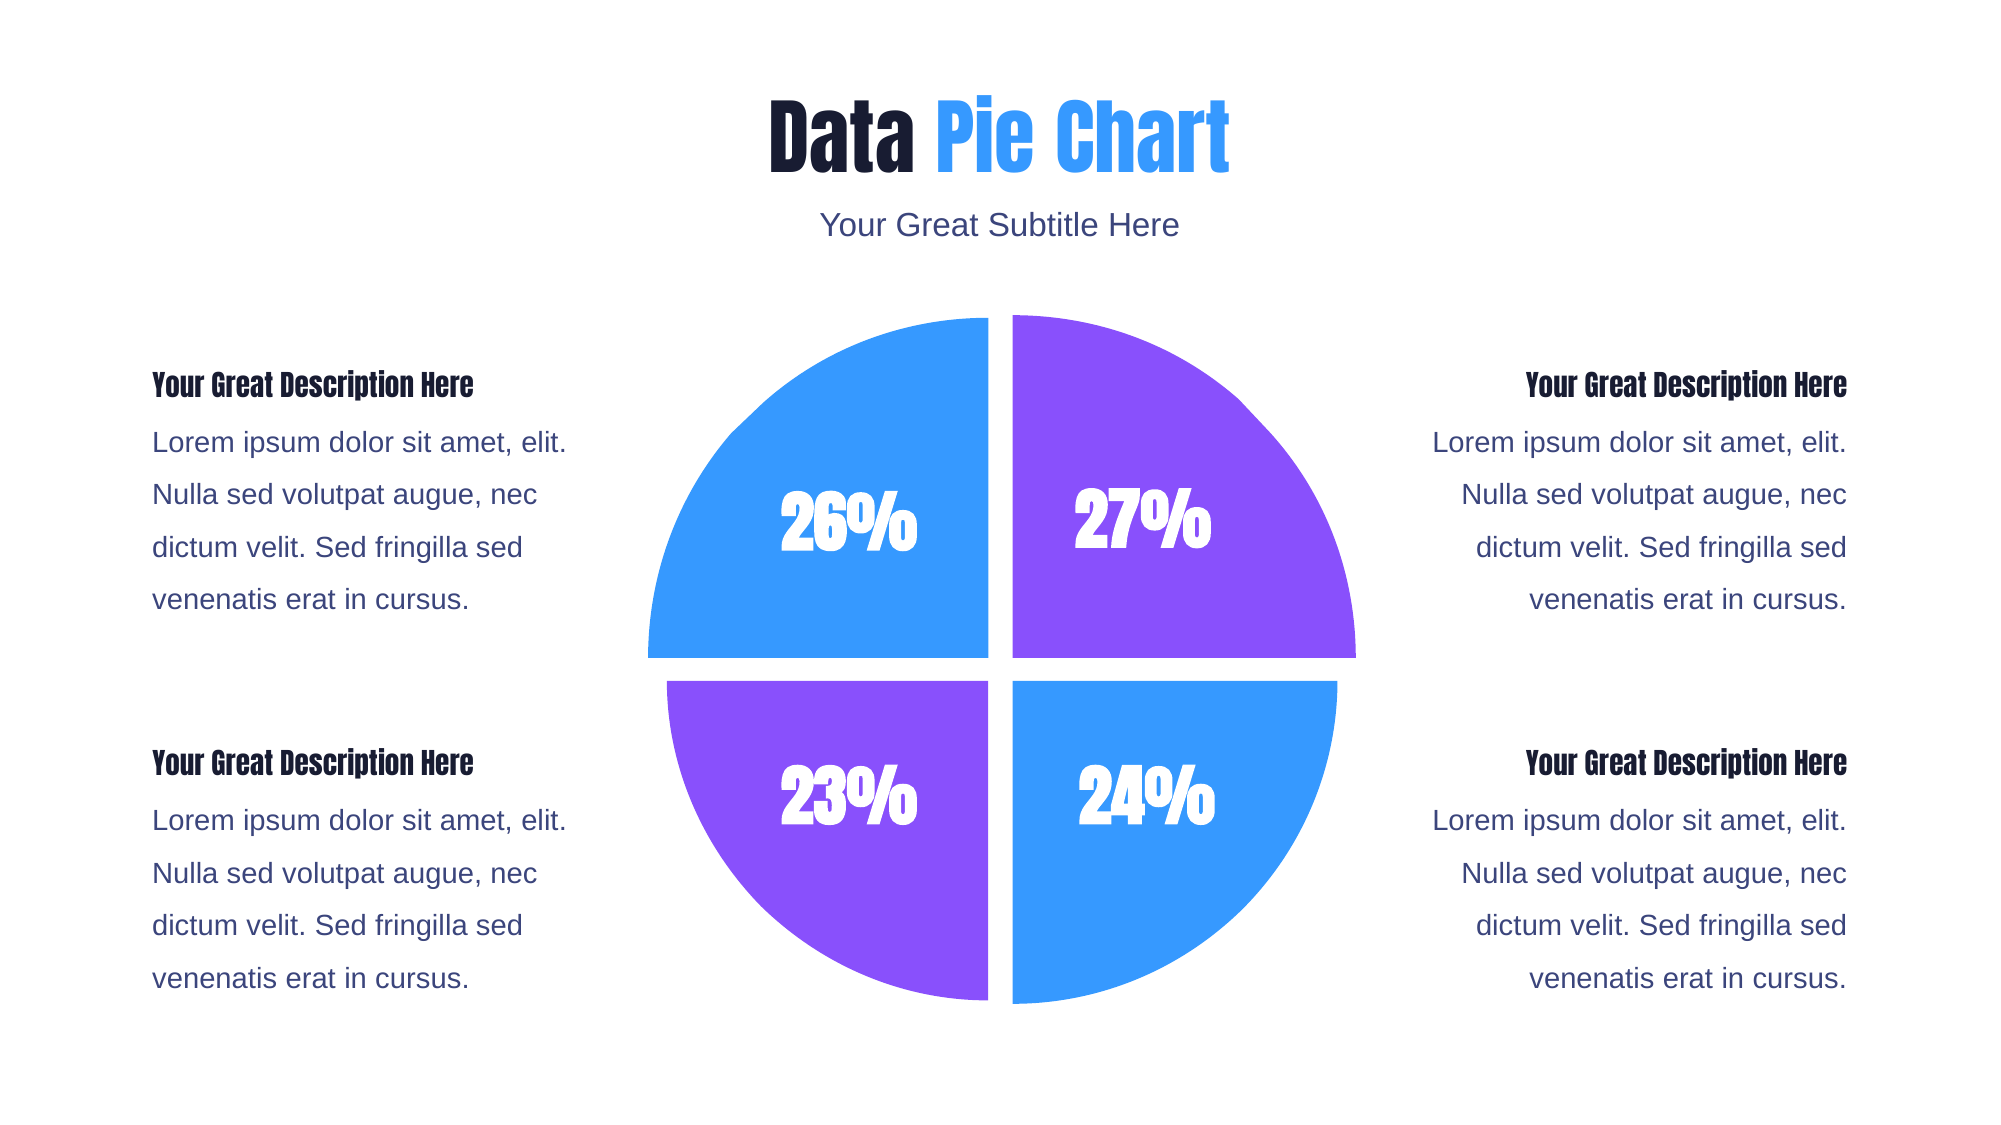

Data Pie Chart
Your Great Subtitle Here

27%

26%
Your Great Description Here
Lorem ipsum dolor sit amet, elit. Nulla sed volutpat augue, nec dictum velit. Sed fringilla sed venenatis erat in cursus.
Your Great Description Here
Lorem ipsum dolor sit amet, elit. Nulla sed volutpat augue, nec dictum velit. Sed fringilla sed venenatis erat in cursus.

23%

24%
Your Great Description Here
Lorem ipsum dolor sit amet, elit. Nulla sed volutpat augue, nec dictum velit. Sed fringilla sed venenatis erat in cursus.
Your Great Description Here
Lorem ipsum dolor sit amet, elit. Nulla sed volutpat augue, nec dictum velit. Sed fringilla sed venenatis erat in cursus.